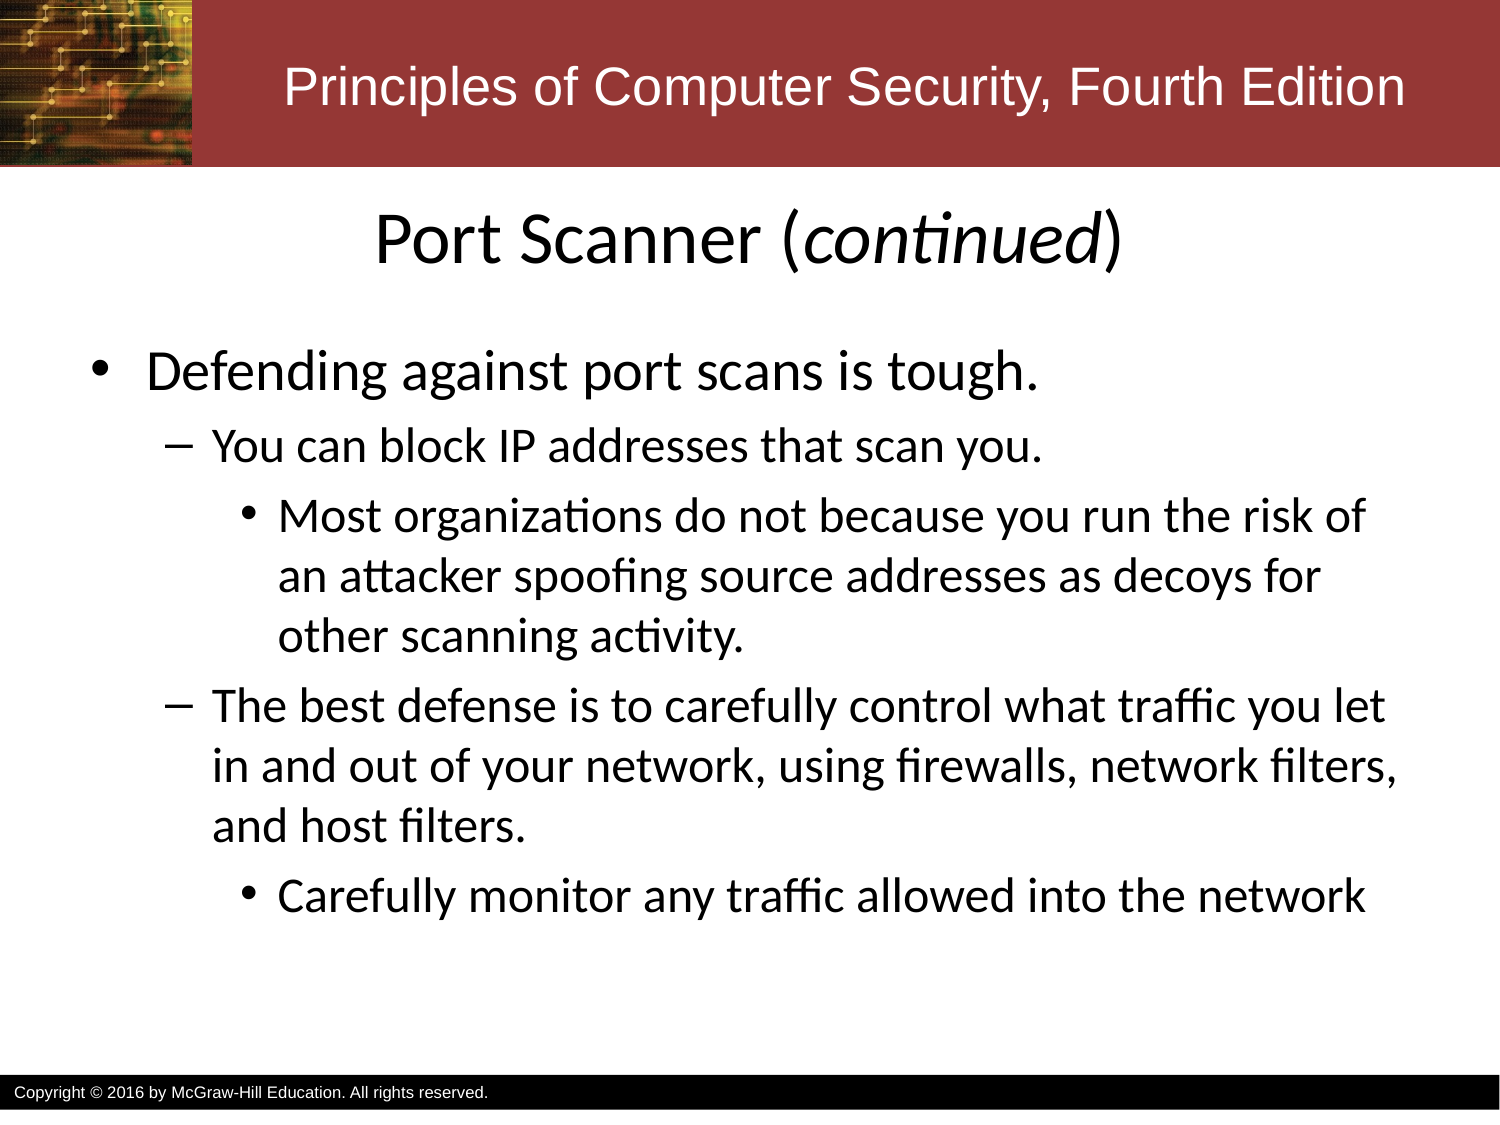

# Port Scanner (continued)
Defending against port scans is tough.
You can block IP addresses that scan you.
Most organizations do not because you run the risk of an attacker spoofing source addresses as decoys for other scanning activity.
The best defense is to carefully control what traffic you let in and out of your network, using firewalls, network filters, and host filters.
Carefully monitor any traffic allowed into the network